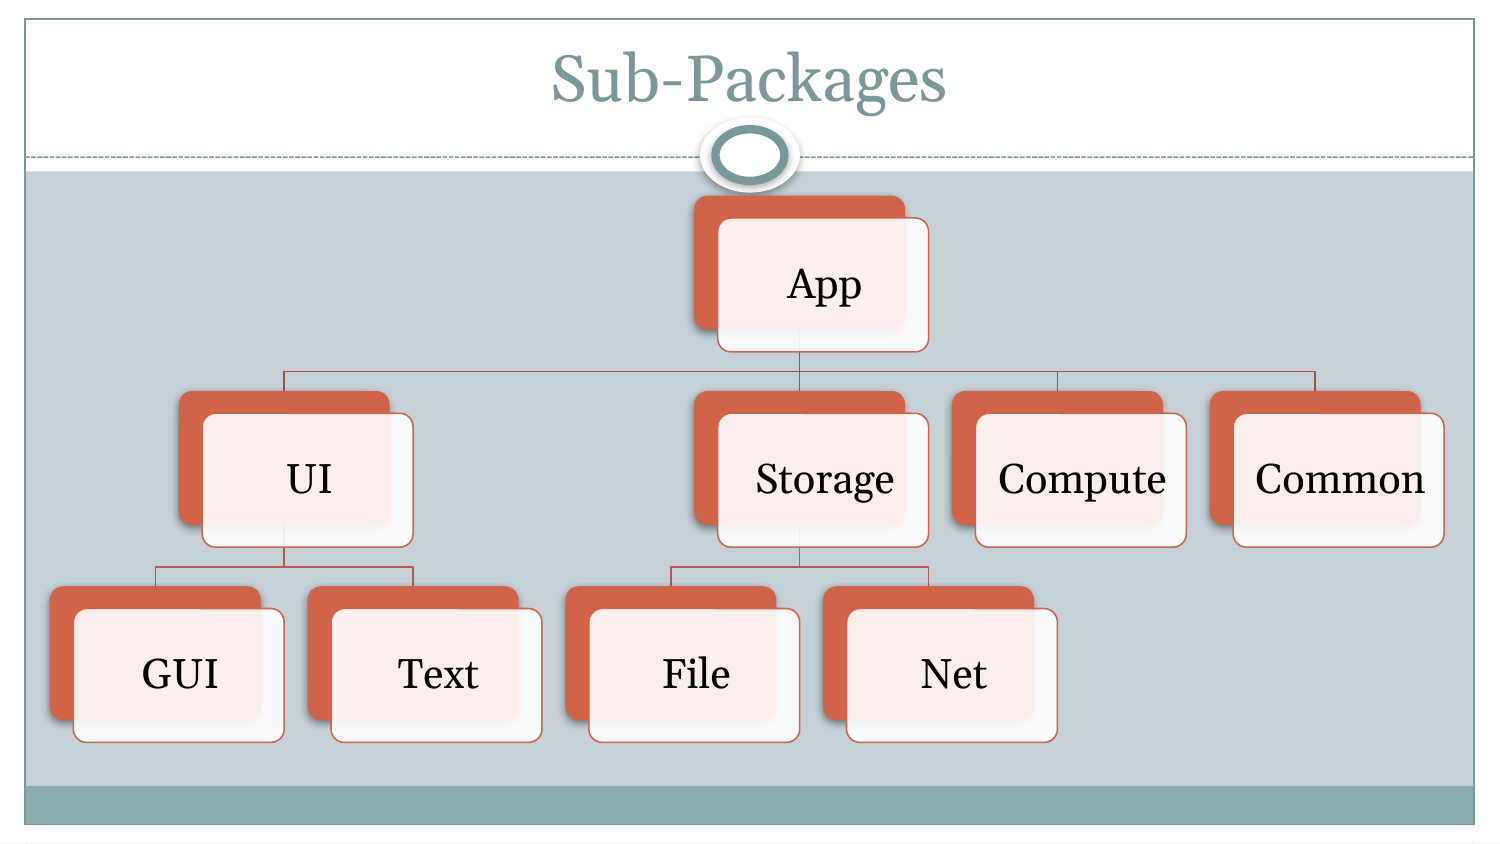

# Sub-Packages
App
UI
GUI
Text
Storage
File
Net
Compute
Common